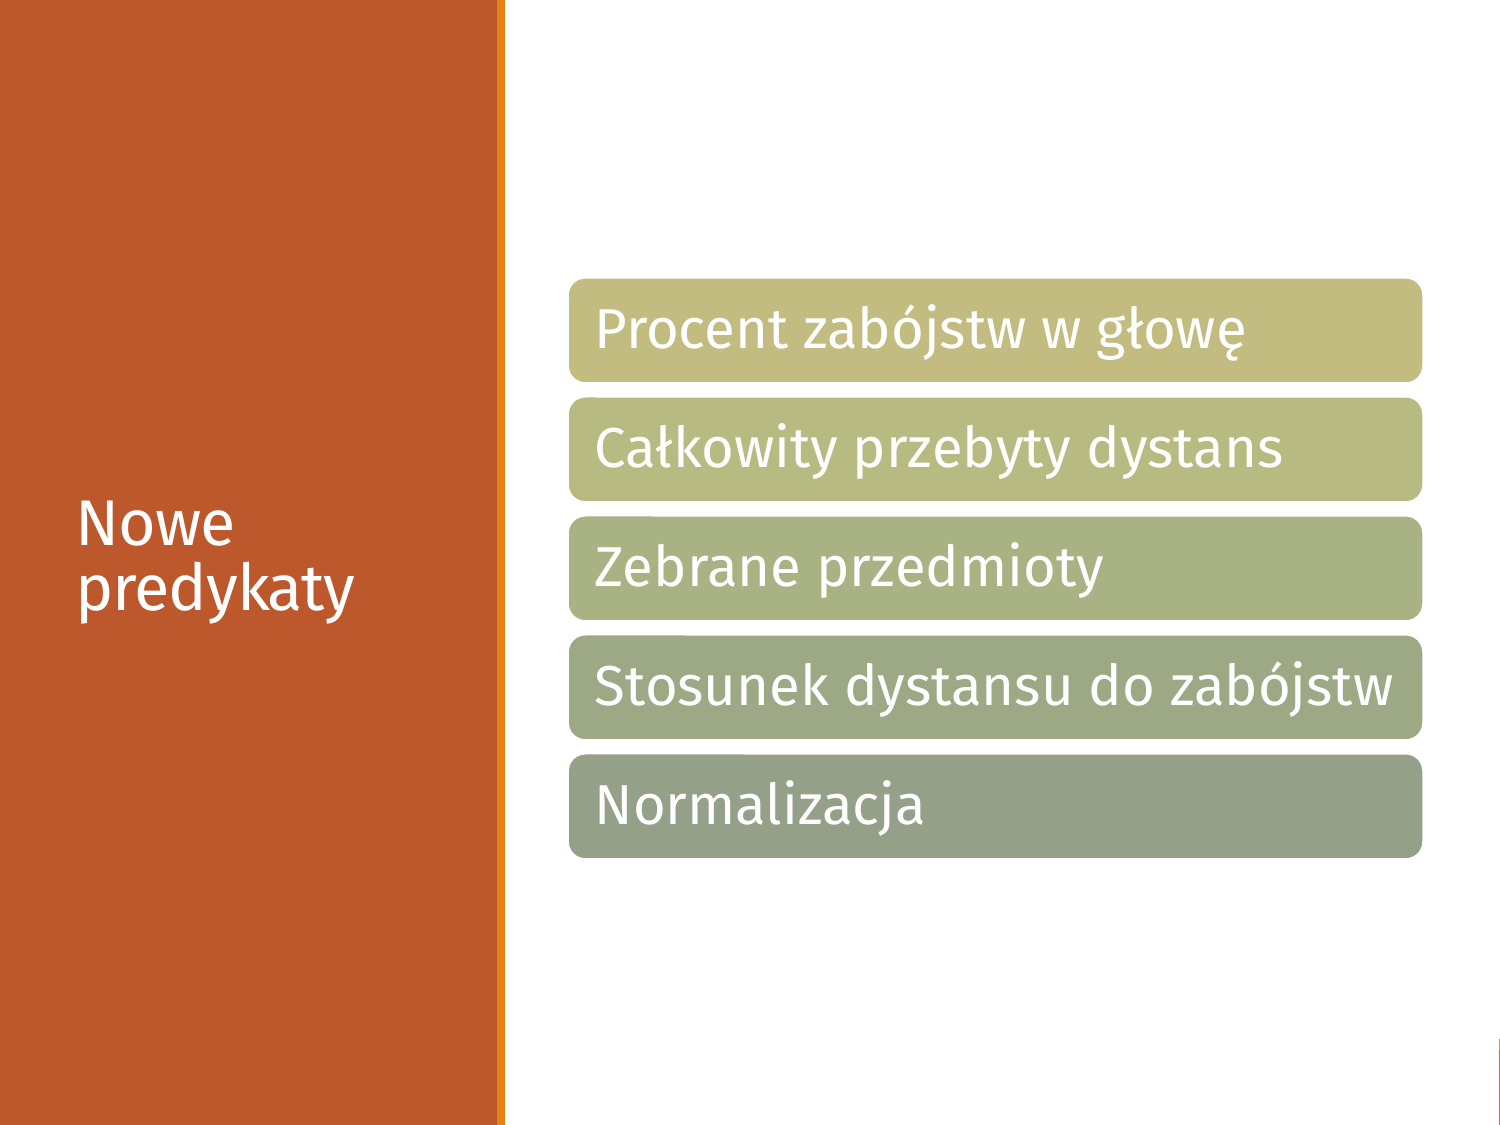

# Nowe predykaty
Procent zabójstw w głowę
Całkowity przebyty dystans
Zebrane przedmioty
Stosunek dystansu do zabójstw
Normalizacja